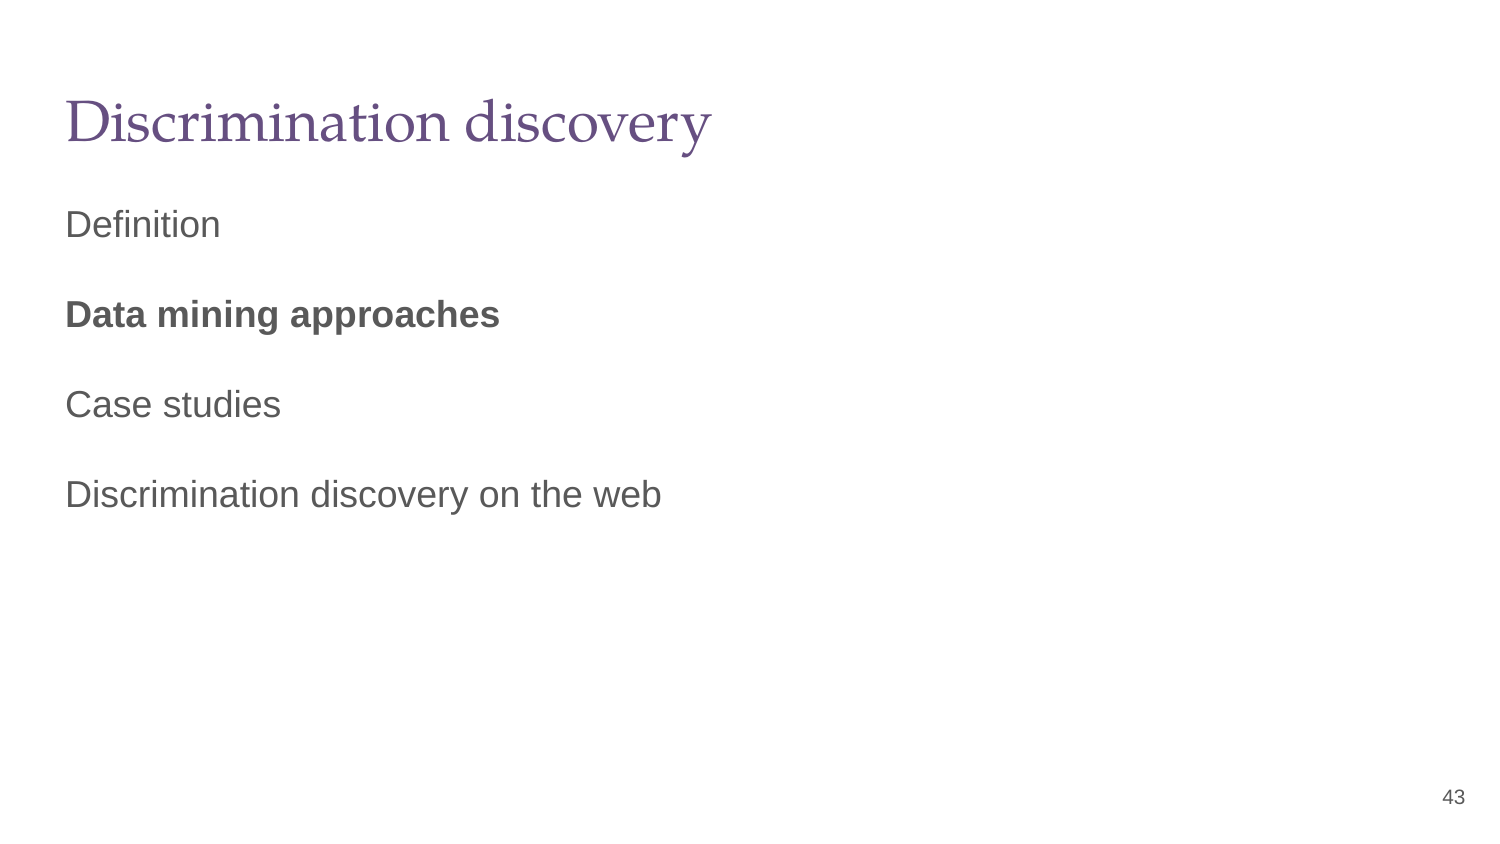

# Discrimination discovery
Definition

Data mining approaches

Case studies

Discrimination discovery on the web
43